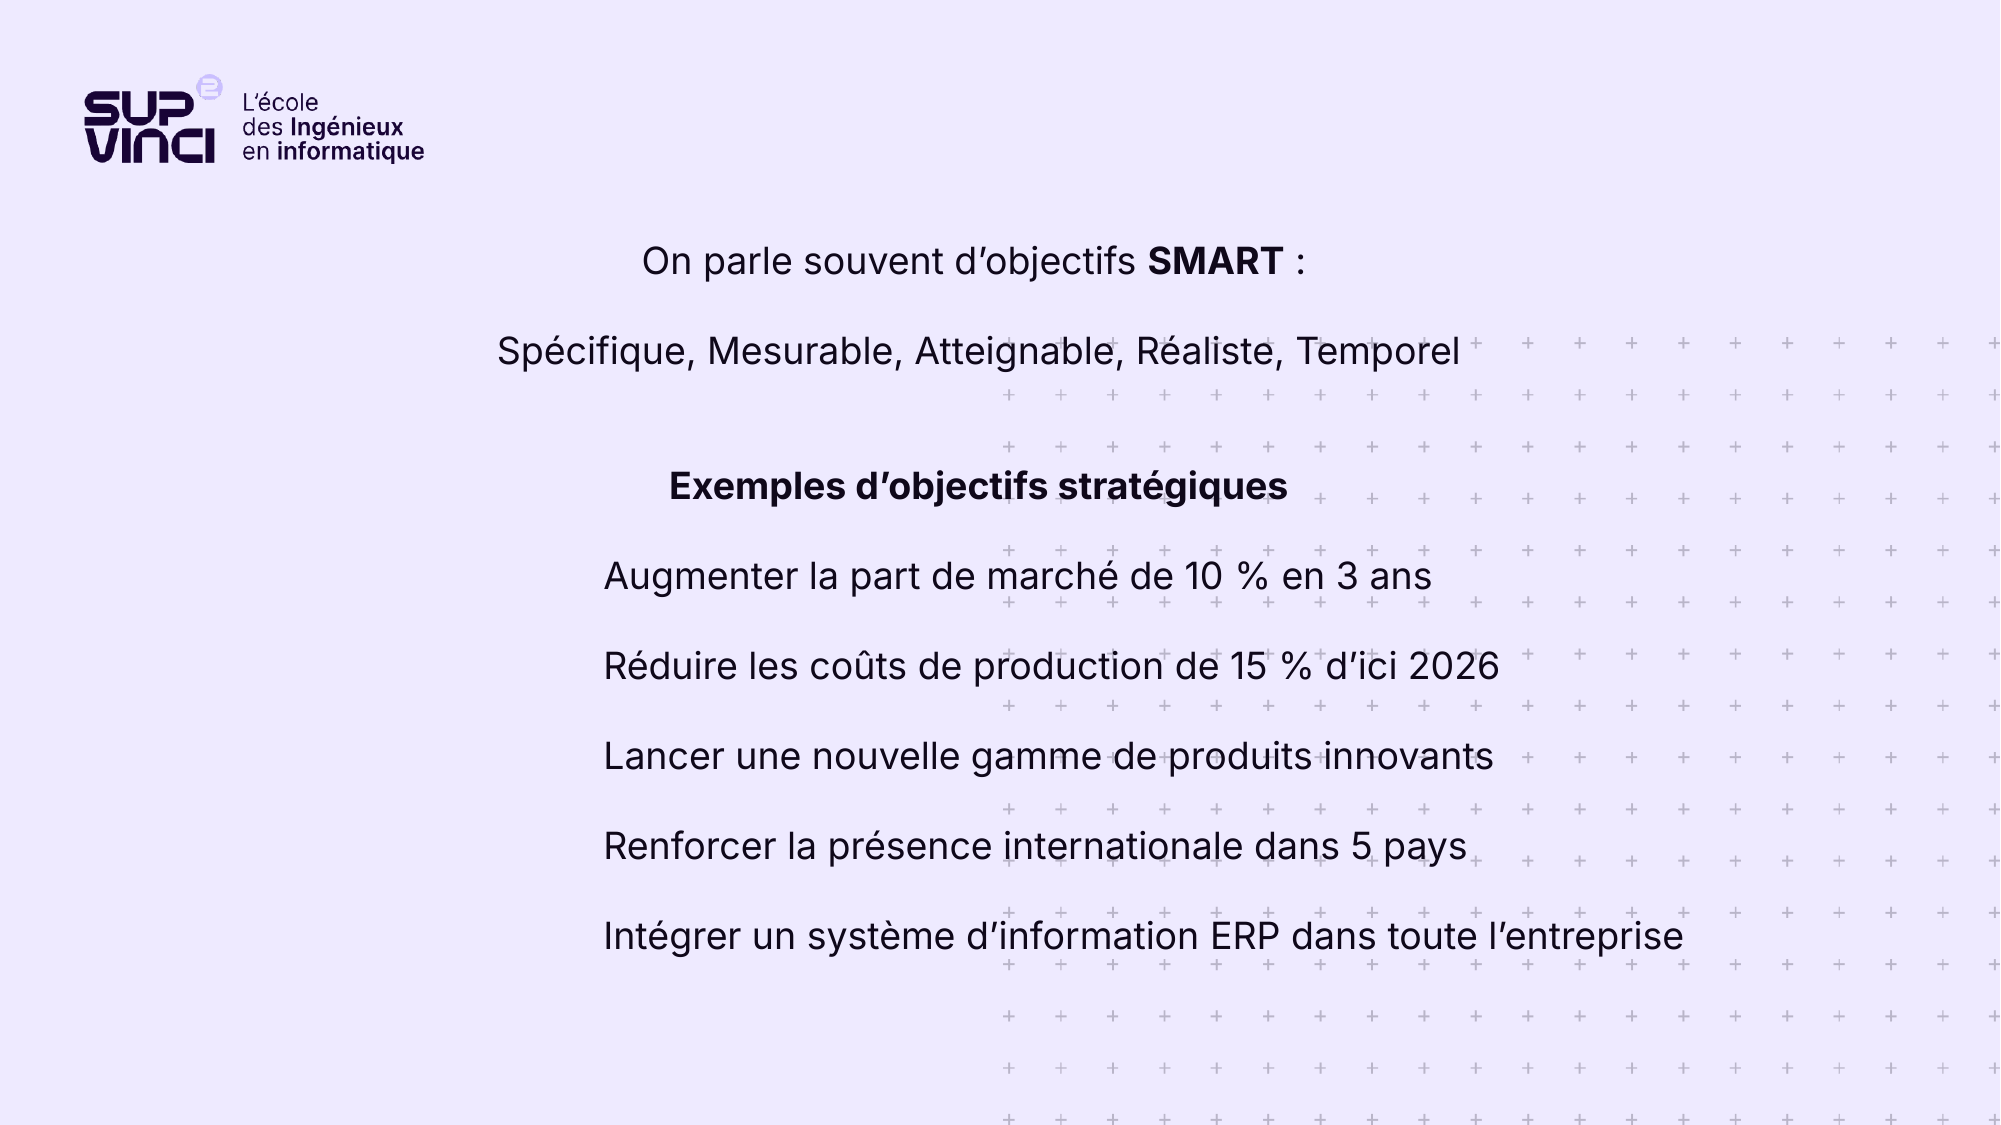

On parle souvent d’objectifs SMART :

Spécifique, Mesurable, Atteignable, Réaliste, Temporel

Exemples d’objectifs stratégiques

Augmenter la part de marché de 10 % en 3 ans

Réduire les coûts de production de 15 % d’ici 2026

Lancer une nouvelle gamme de produits innovants

Renforcer la présence internationale dans 5 pays

Intégrer un système d’information ERP dans toute l’entreprise